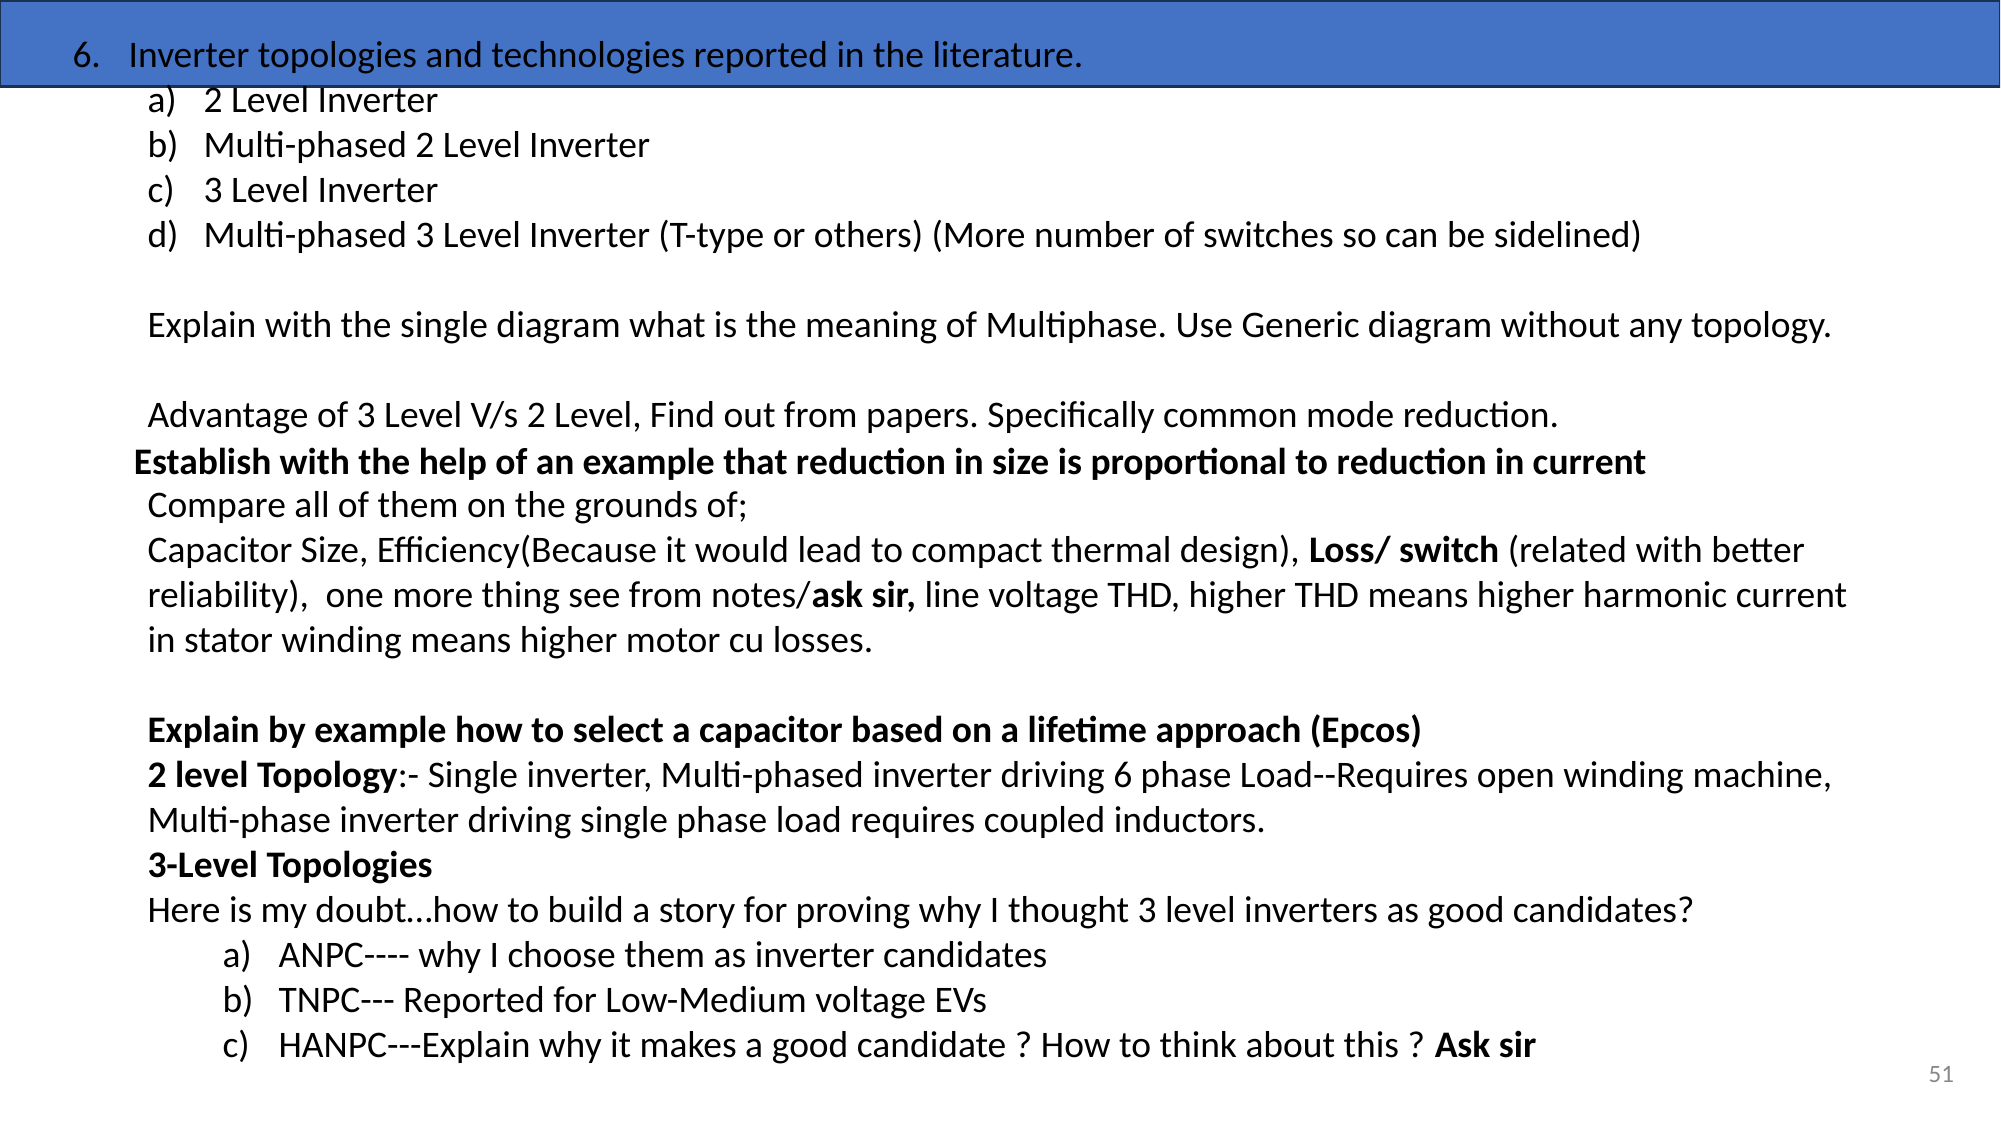

Inverter topologies and technologies reported in the literature.
2 Level Inverter
Multi-phased 2 Level Inverter
3 Level Inverter
Multi-phased 3 Level Inverter (T-type or others) (More number of switches so can be sidelined)

Explain with the single diagram what is the meaning of Multiphase. Use Generic diagram without any topology.

Advantage of 3 Level V/s 2 Level, Find out from papers. Specifically common mode reduction.

Compare all of them on the grounds of;
Capacitor Size, Efficiency(Because it would lead to compact thermal design), Loss/ switch (related with better reliability),  one more thing see from notes/ask sir, line voltage THD, higher THD means higher harmonic current in stator winding means higher motor cu losses.

Explain by example how to select a capacitor based on a lifetime approach (Epcos)
2 level Topology:- Single inverter, Multi-phased inverter driving 6 phase Load--Requires open winding machine, Multi-phase inverter driving single phase load requires coupled inductors.
3-Level Topologies
Here is my doubt…how to build a story for proving why I thought 3 level inverters as good candidates?
ANPC---- why I choose them as inverter candidates
TNPC--- Reported for Low-Medium voltage EVs
HANPC---Explain why it makes a good candidate ? How to think about this ? Ask sir

Establish with the help of an example that reduction in size is proportional to reduction in current
51